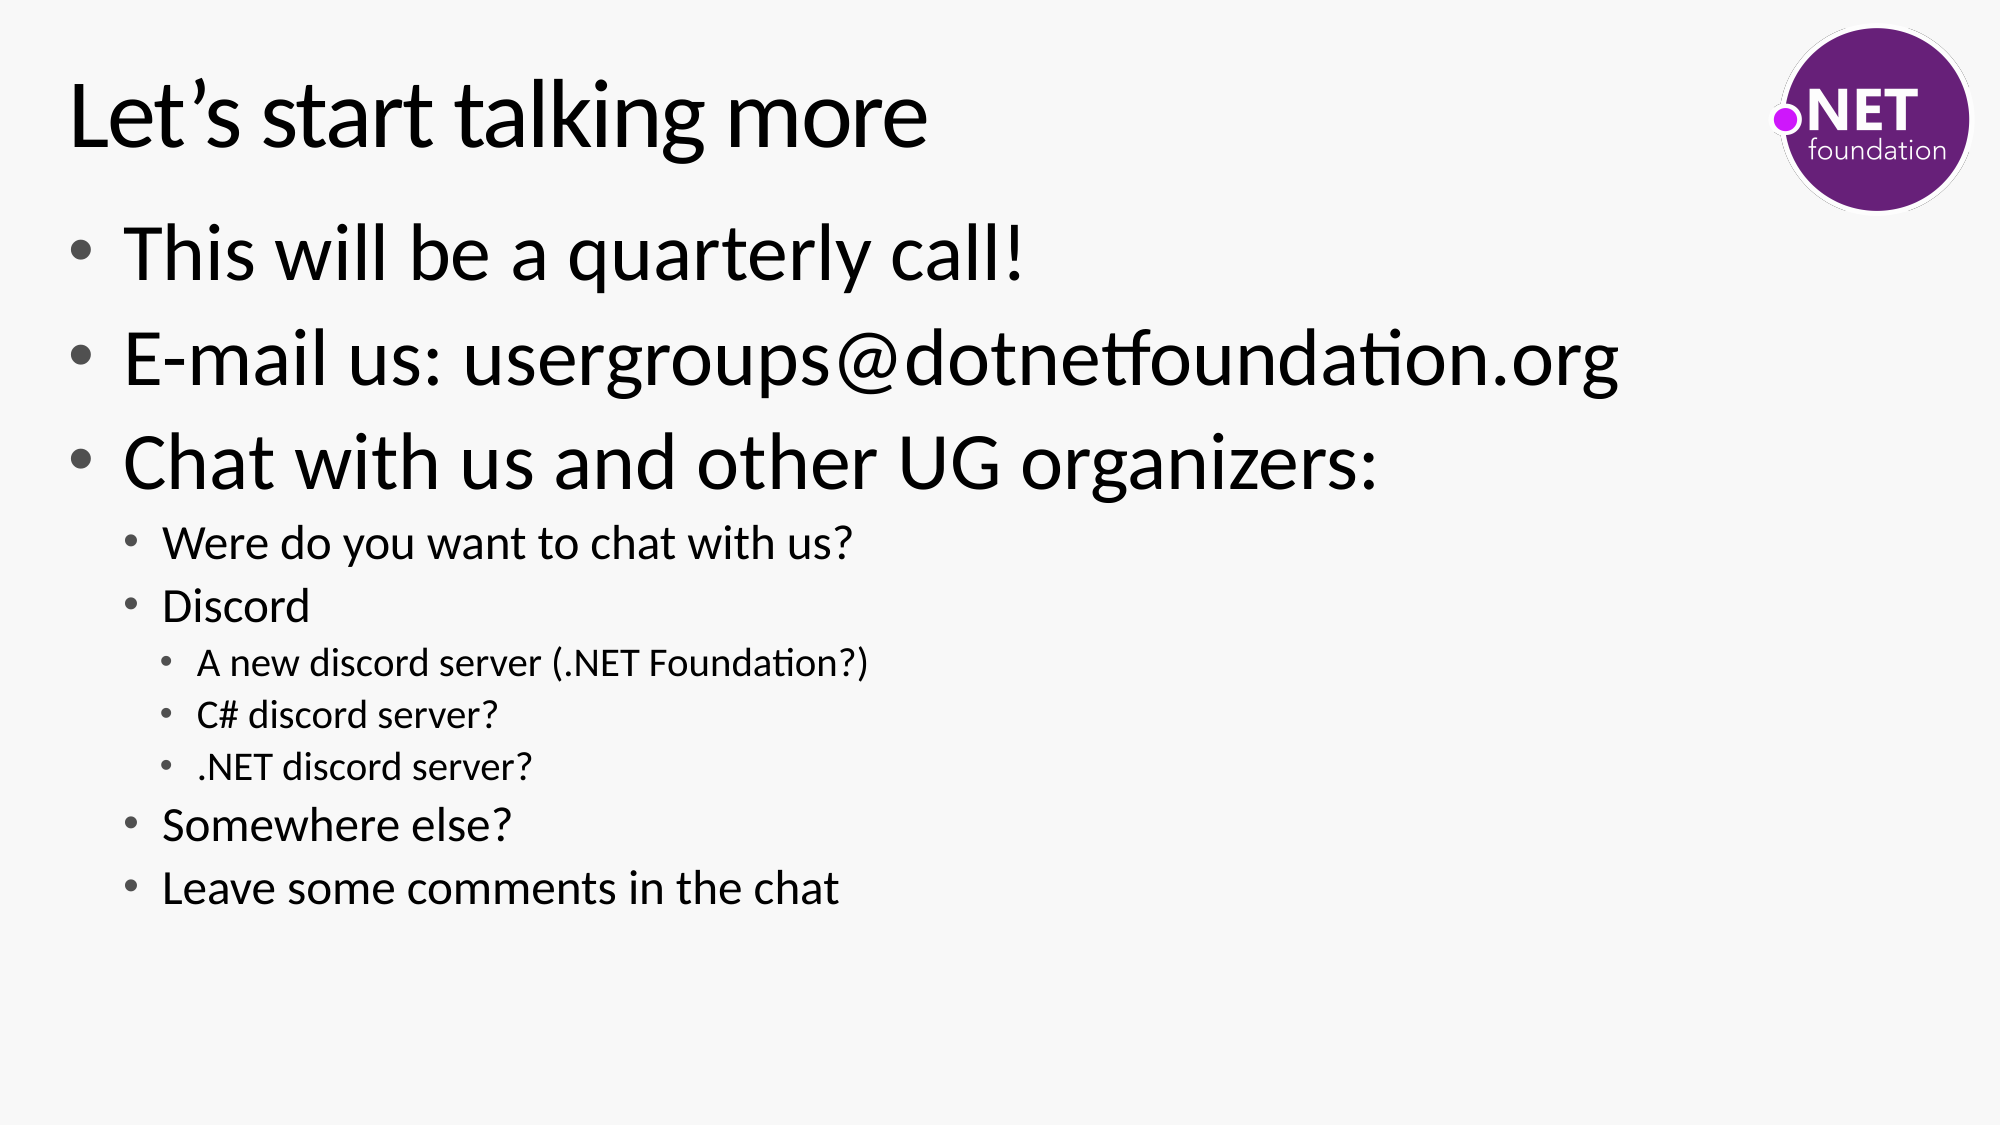

# Let’s start talking more
This will be a quarterly call!
E-mail us: usergroups@dotnetfoundation.org
Chat with us and other UG organizers:
Were do you want to chat with us?
Discord
A new discord server (.NET Foundation?)
C# discord server?
.NET discord server?
Somewhere else?
Leave some comments in the chat